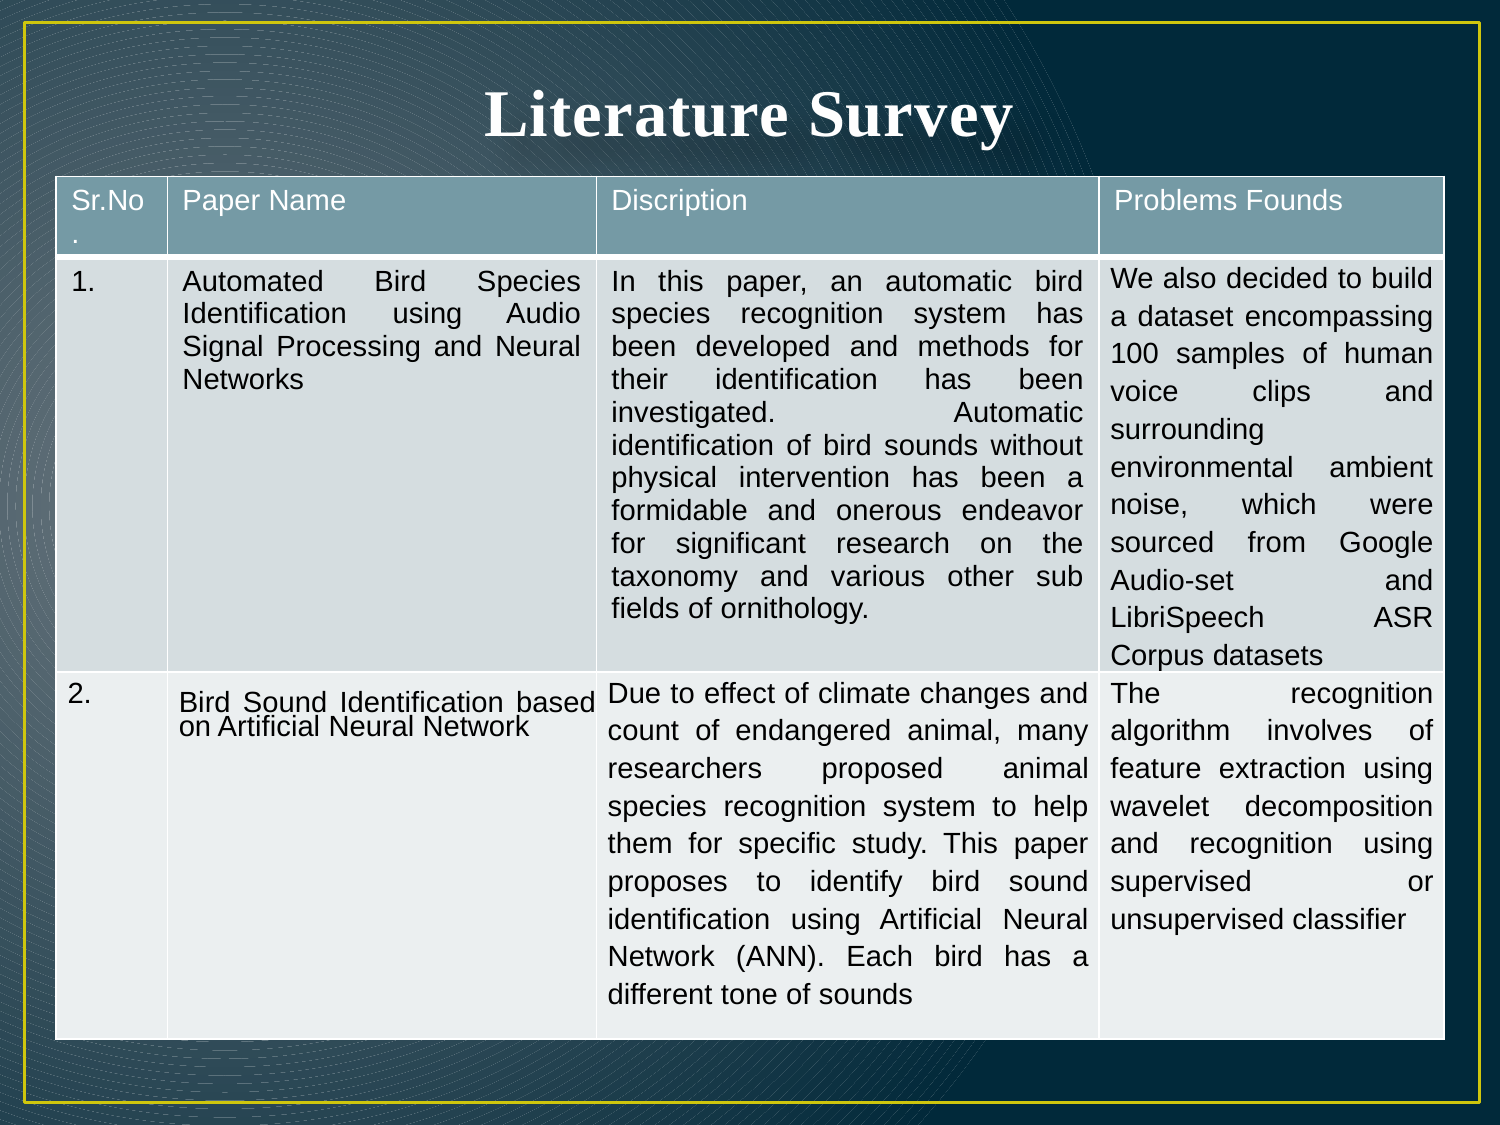

# Literature Survey

| Sr.No. | Paper Name | Discription | Problems Founds |
| --- | --- | --- | --- |
| 1. | Automated Bird Species Identification using Audio Signal Processing and Neural Networks | In this paper, an automatic bird species recognition system has been developed and methods for their identification has been investigated. Automatic identification of bird sounds without physical intervention has been a formidable and onerous endeavor for significant research on the taxonomy and various other sub fields of ornithology. | We also decided to build a dataset encompassing 100 samples of human voice clips and surrounding environmental ambient noise, which were sourced from Google Audio-set and LibriSpeech ASR Corpus datasets |
| 2. | Bird Sound Identification based on Artificial Neural Network | Due to effect of climate changes and count of endangered animal, many researchers proposed animal species recognition system to help them for specific study. This paper proposes to identify bird sound identification using Artificial Neural Network (ANN). Each bird has a different tone of sounds | The recognition algorithm involves of feature extraction using wavelet decomposition and recognition using supervised or unsupervised classifier |